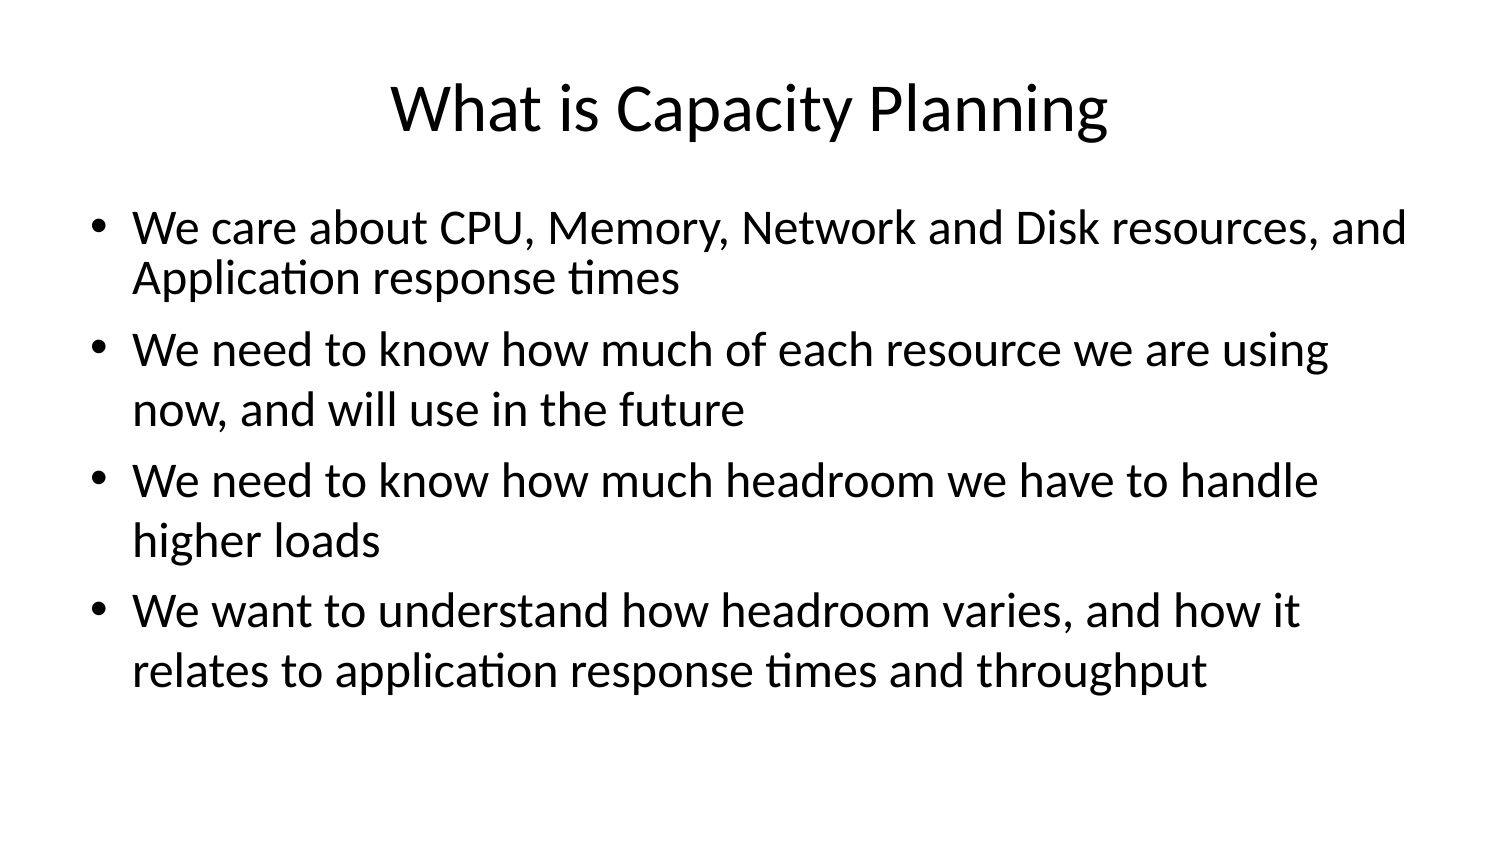

# What is Capacity Planning
We care about CPU, Memory, Network and Disk resources, and Application response times
We need to know how much of each resource we are using now, and will use in the future
We need to know how much headroom we have to handle higher loads
We want to understand how headroom varies, and how it relates to application response times and throughput